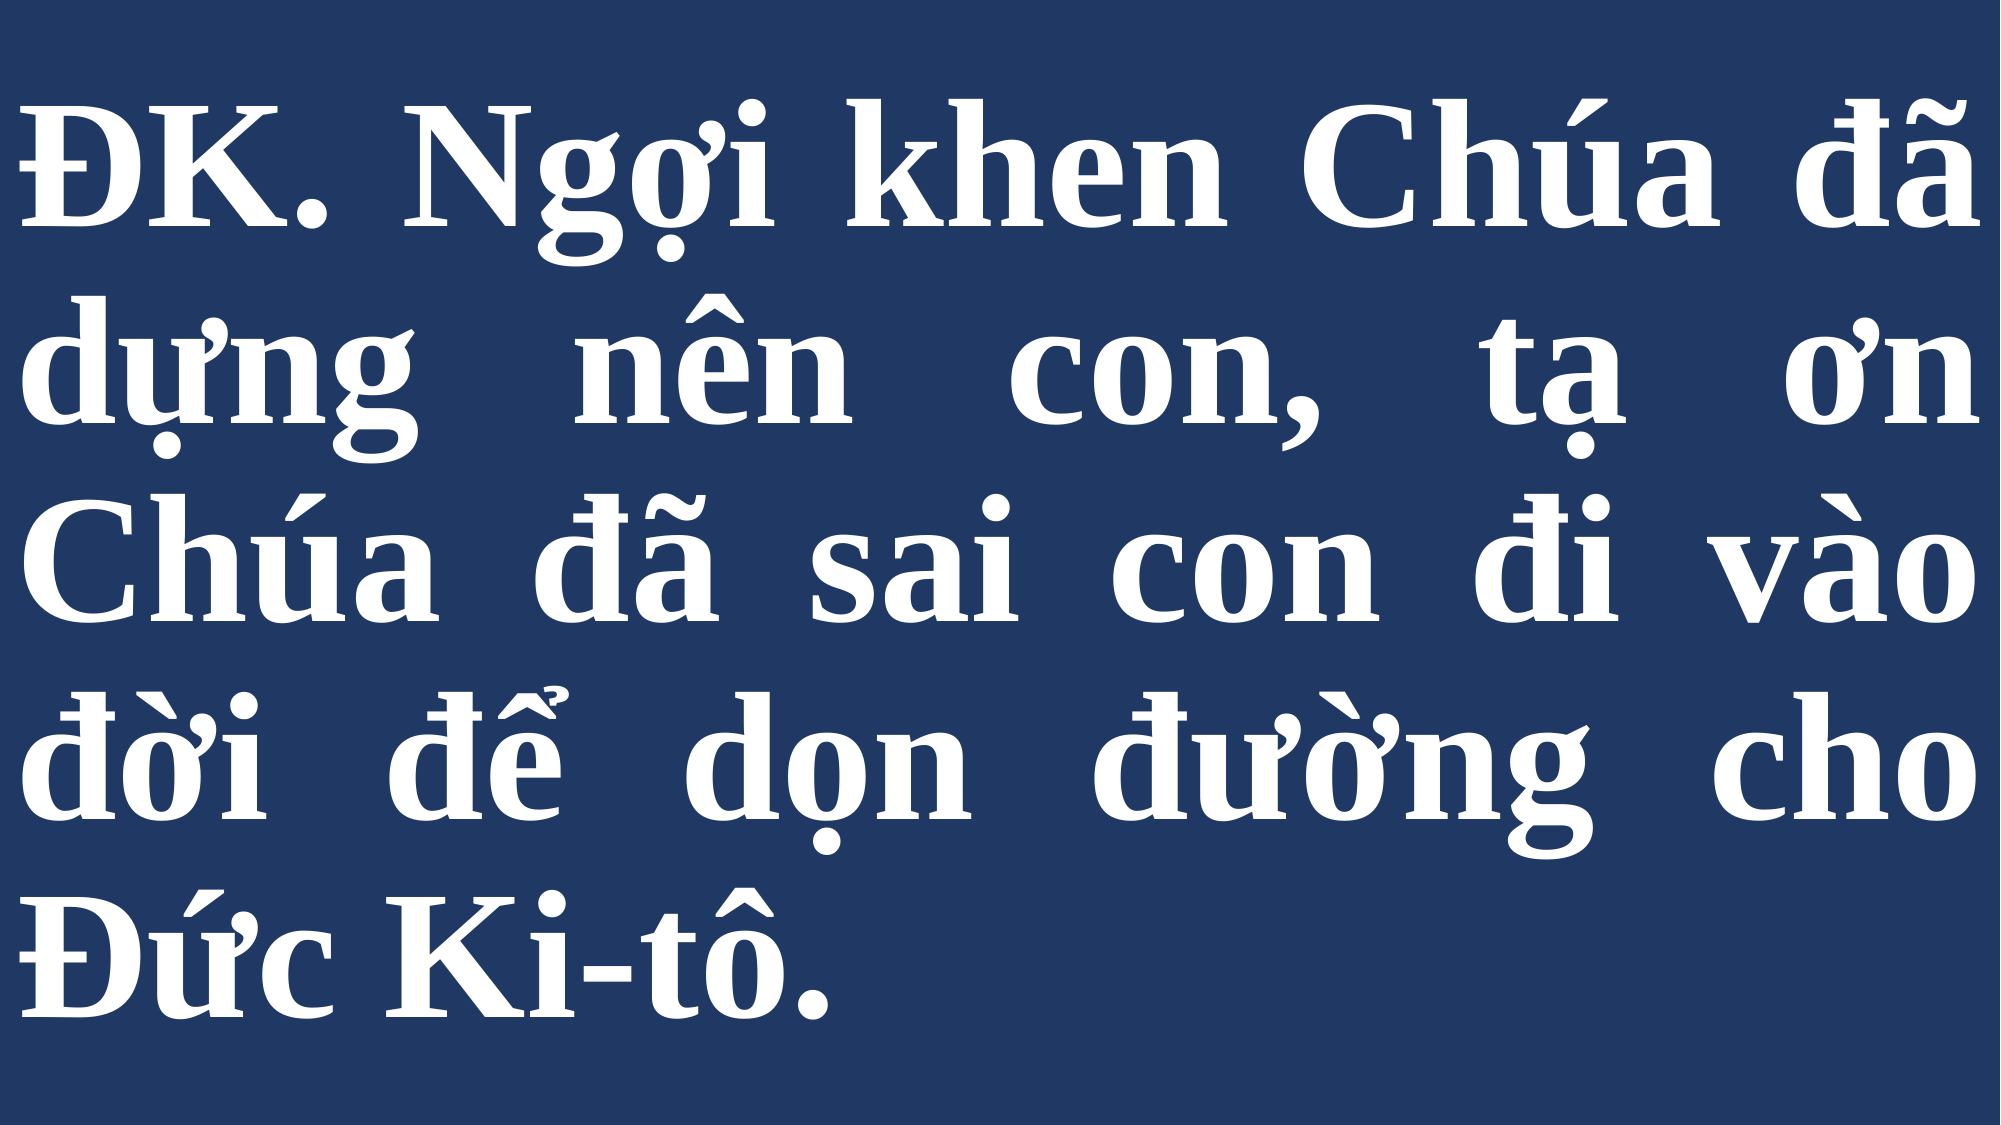

# ĐK. Ngợi khen Chúa đã dựng nên con, tạ ơn Chúa đã sai con đi vào đời để dọn đường cho Đức Ki-tô.